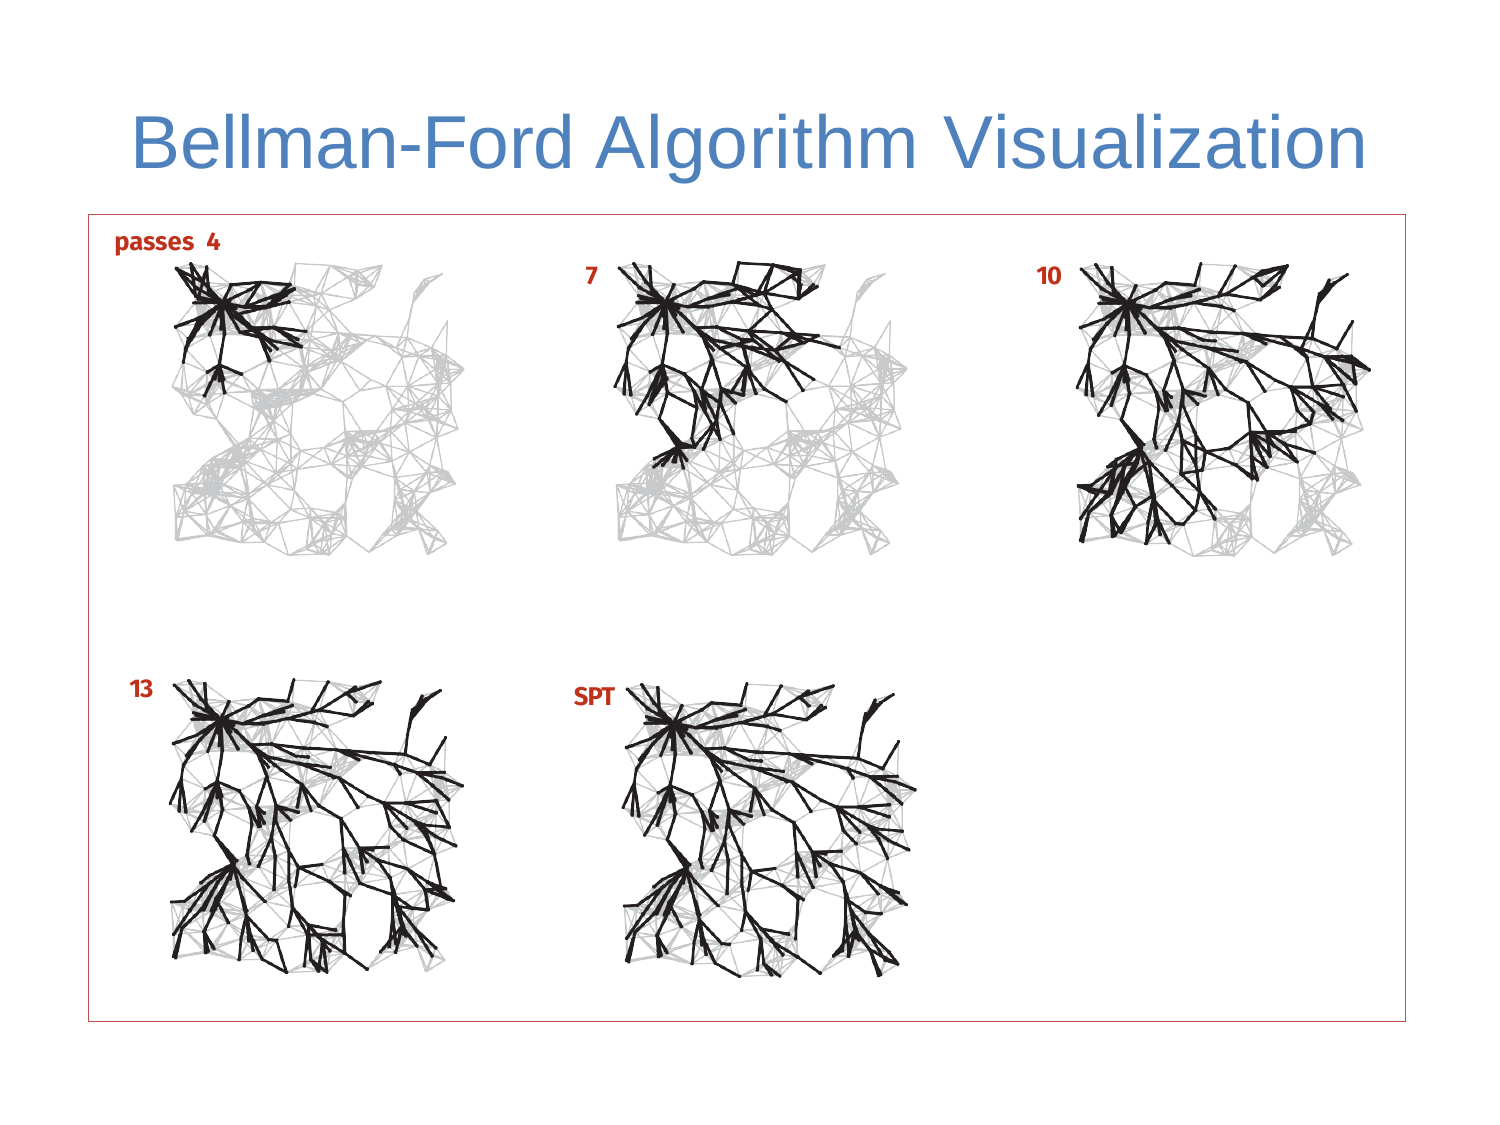

# Bellman-Ford Algorithm Visualization

passes  4
7
10

13
SPT